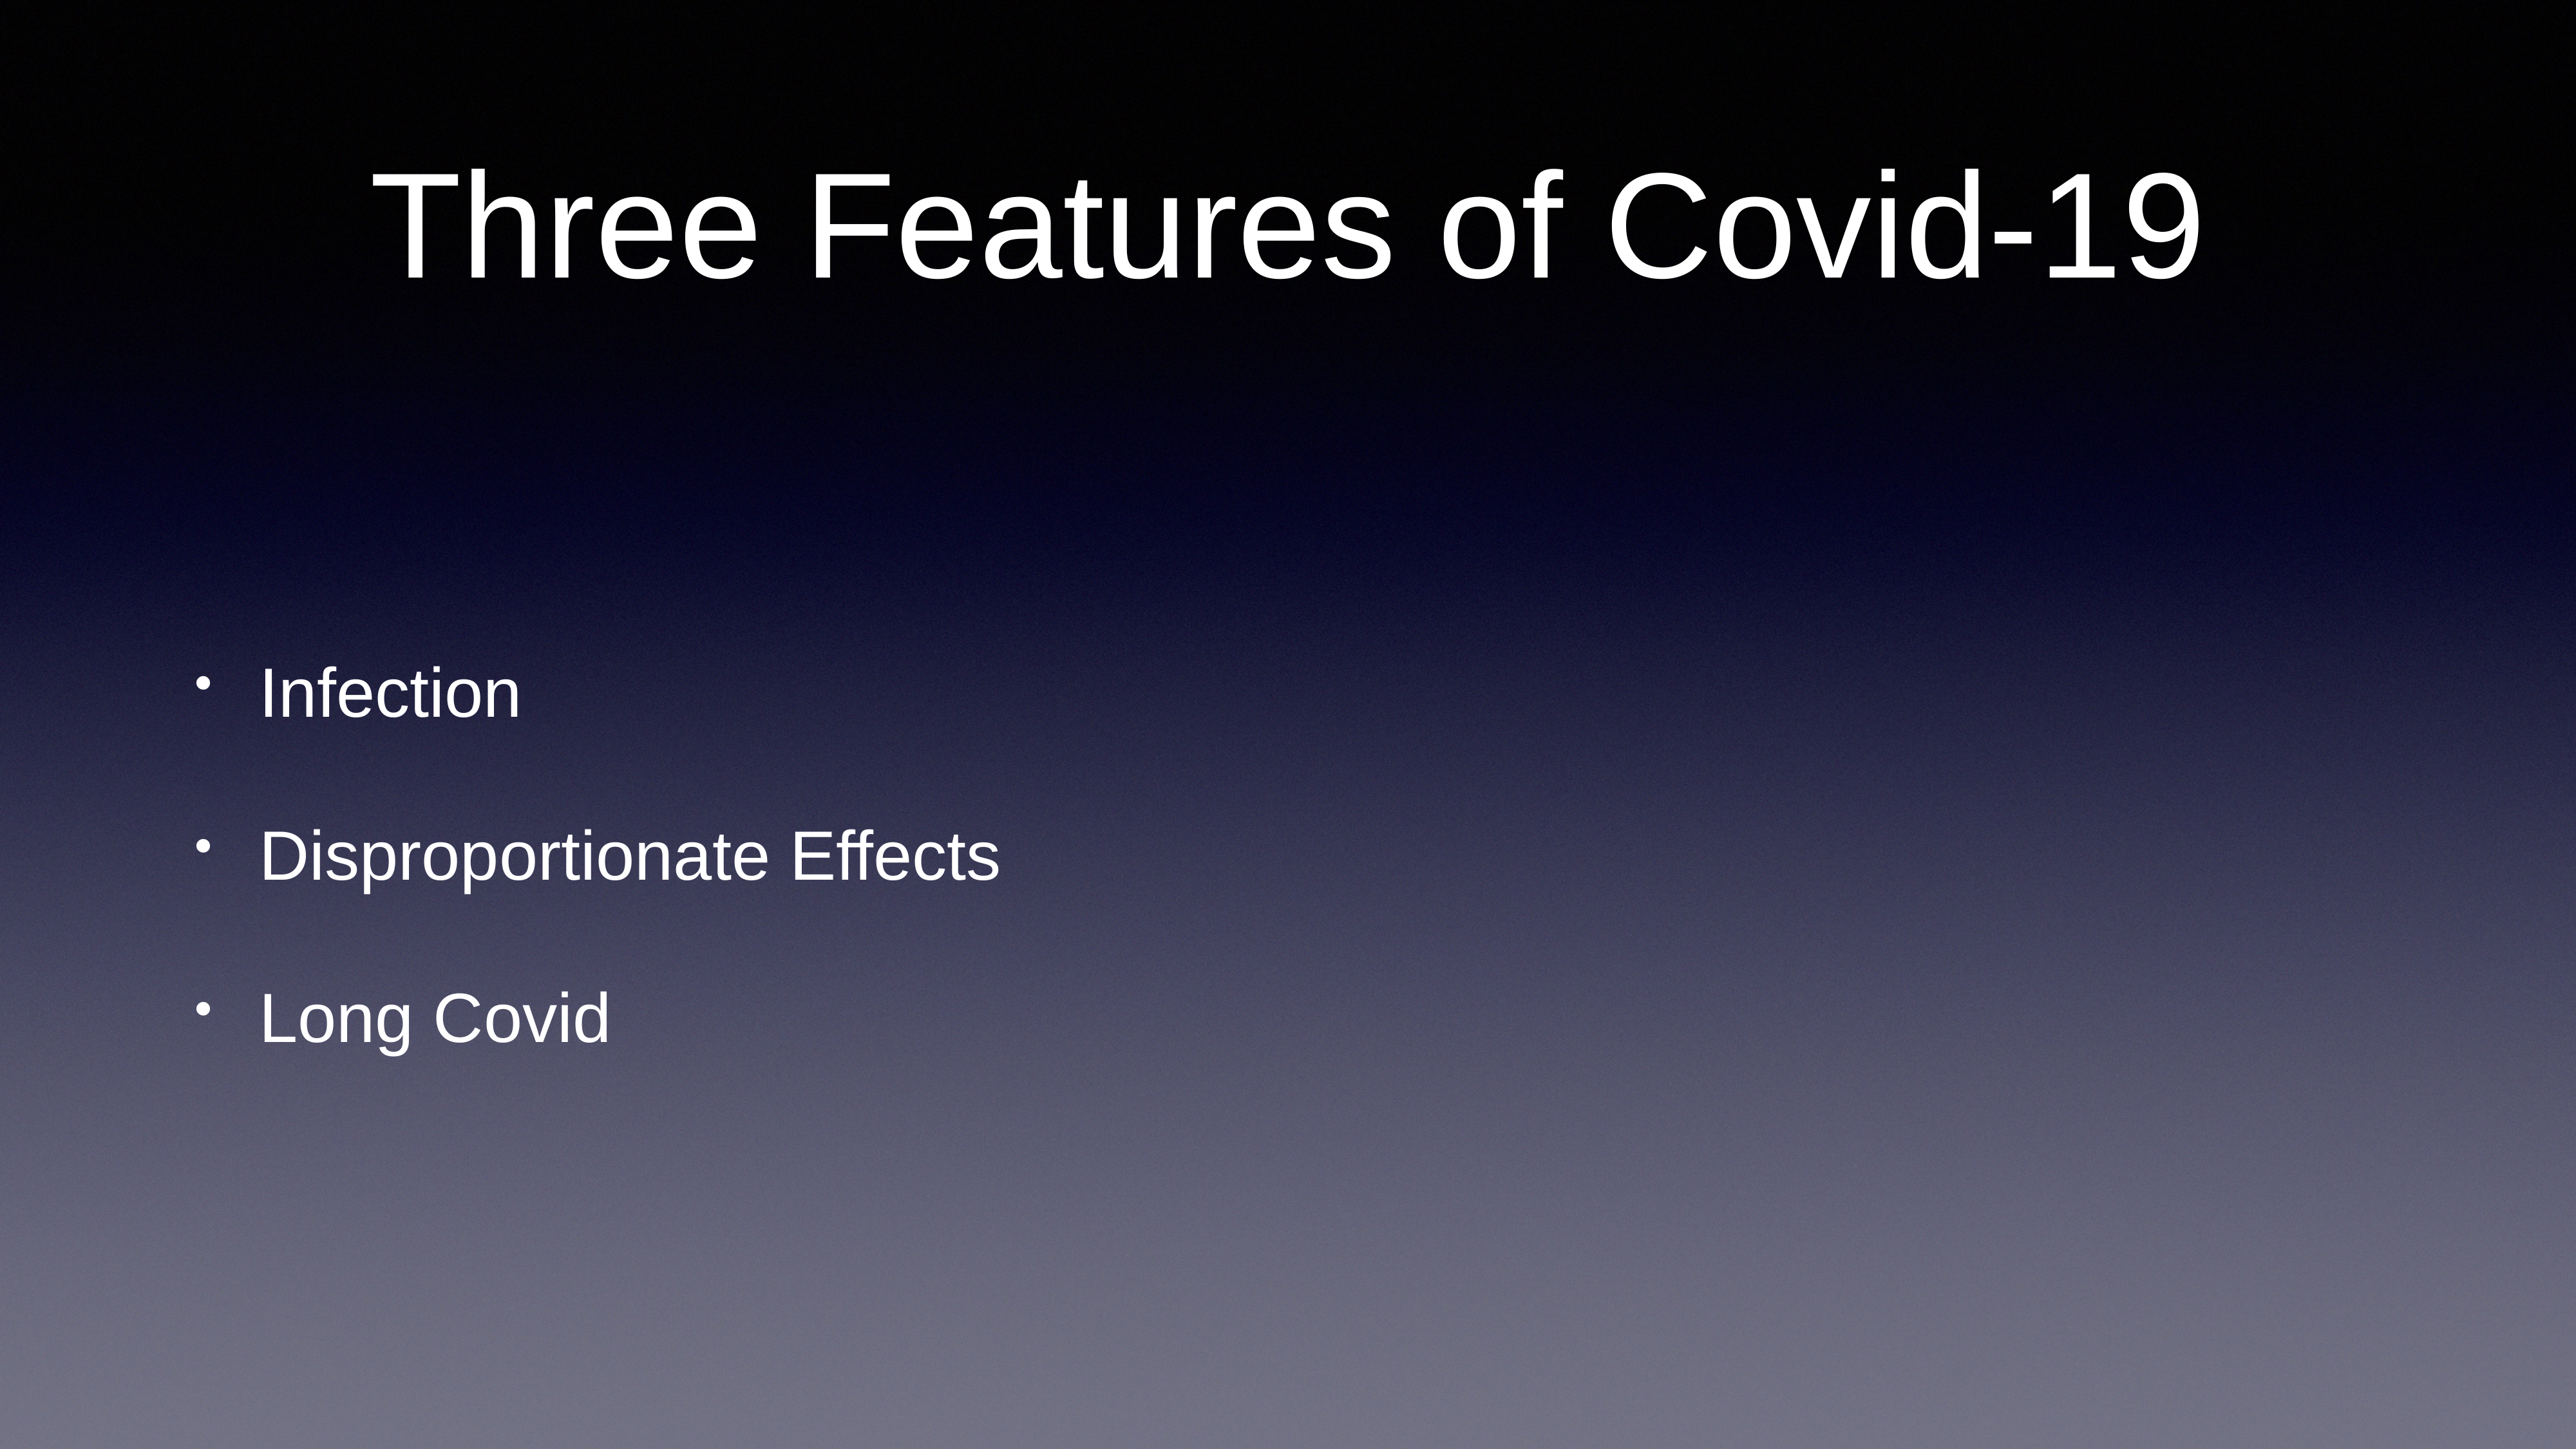

# Three Features of Covid-19
Infection
Disproportionate Effects
Long Covid